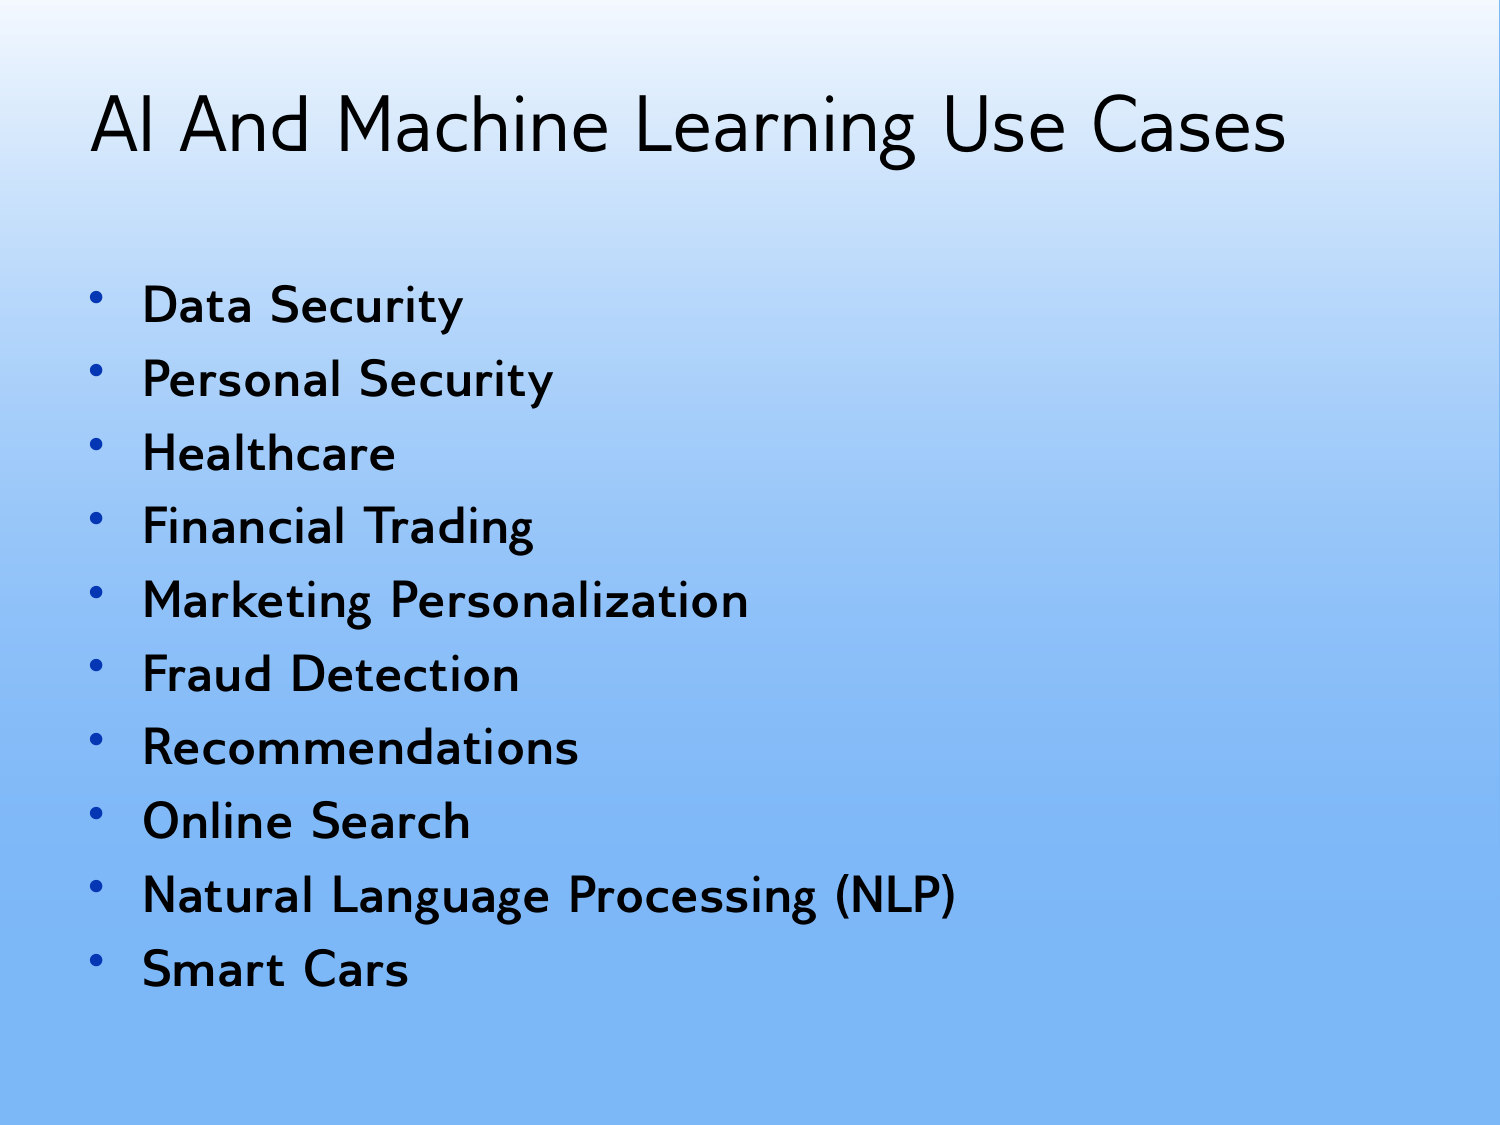

# AI And Machine Learning Use Cases
Data Security
Personal Security
Healthcare
Financial Trading
Marketing Personalization
Fraud Detection
Recommendations
Online Search
Natural Language Processing (NLP)
Smart Cars